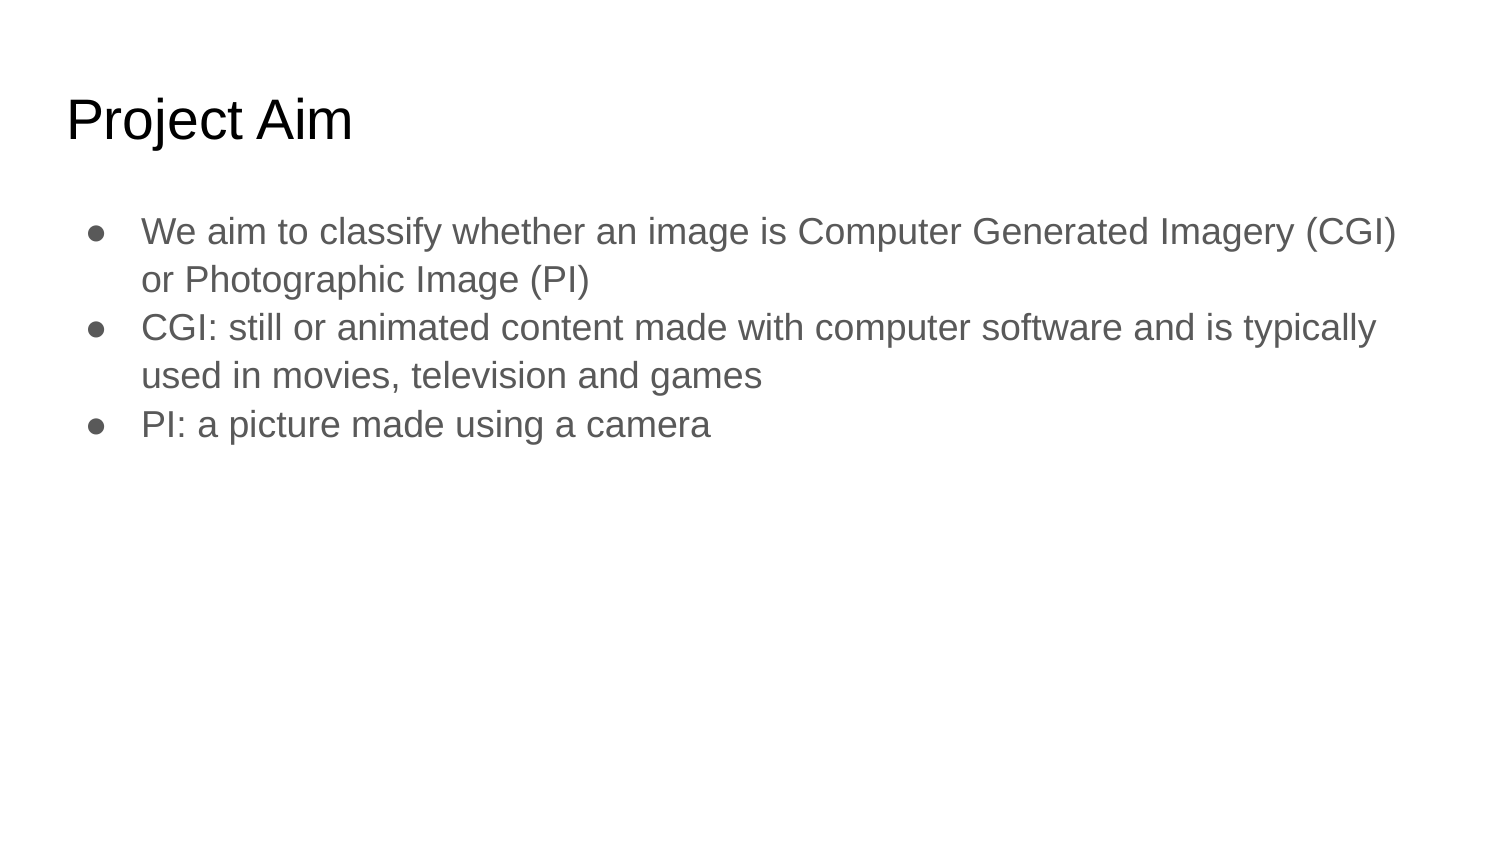

# Project Aim
We aim to classify whether an image is Computer Generated Imagery (CGI) or Photographic Image (PI)
CGI: still or animated content made with computer software and is typically used in movies, television and games
PI: a picture made using a camera